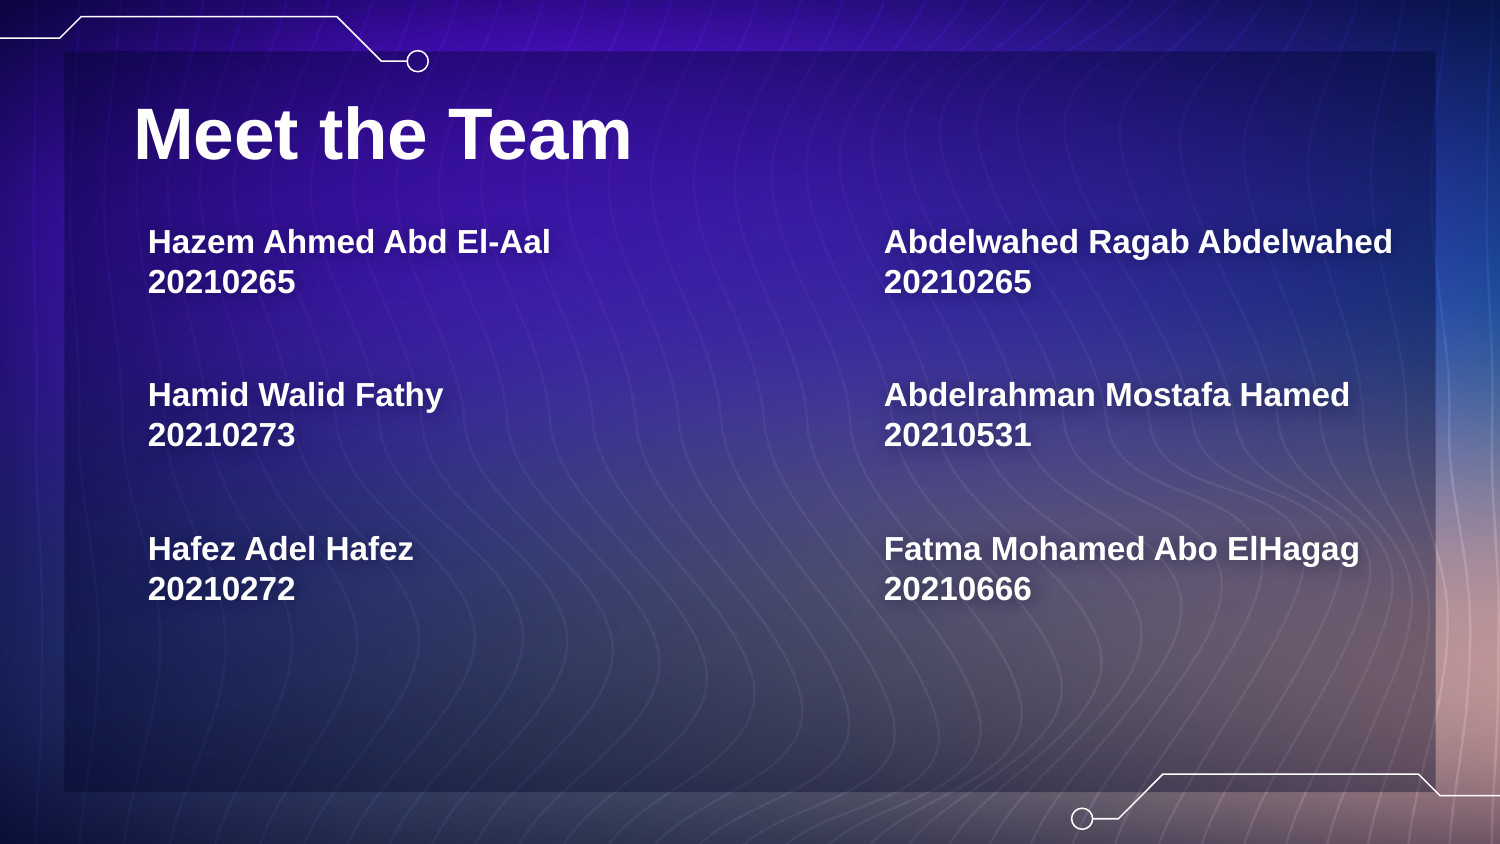

# Meet the Team
Hazem Ahmed Abd El-Aal
20210265
Abdelwahed Ragab Abdelwahed
20210265
Abdelrahman Mostafa Hamed
20210531
Hamid Walid Fathy
20210273
Hafez Adel Hafez
20210272
Fatma Mohamed Abo ElHagag
20210666